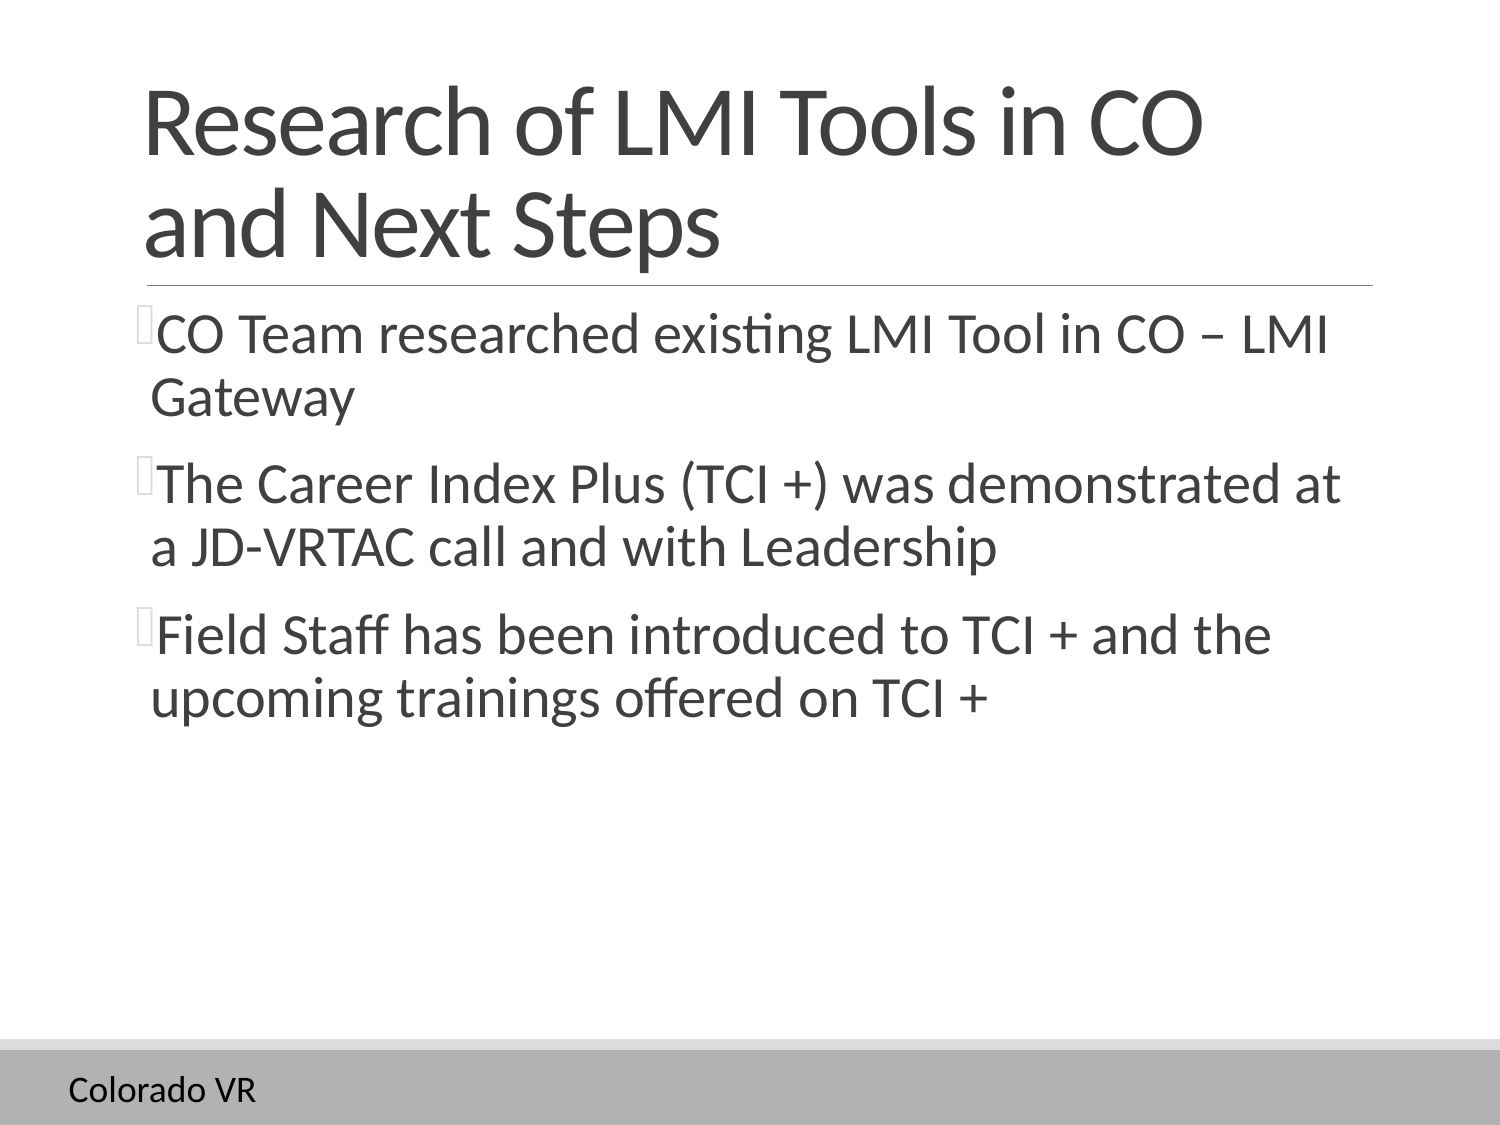

# Research of LMI Tools in CO and Next Steps
CO Team researched existing LMI Tool in CO – LMI Gateway
The Career Index Plus (TCI +) was demonstrated at a JD-VRTAC call and with Leadership
Field Staff has been introduced to TCI + and the upcoming trainings offered on TCI +
Colorado VR
9